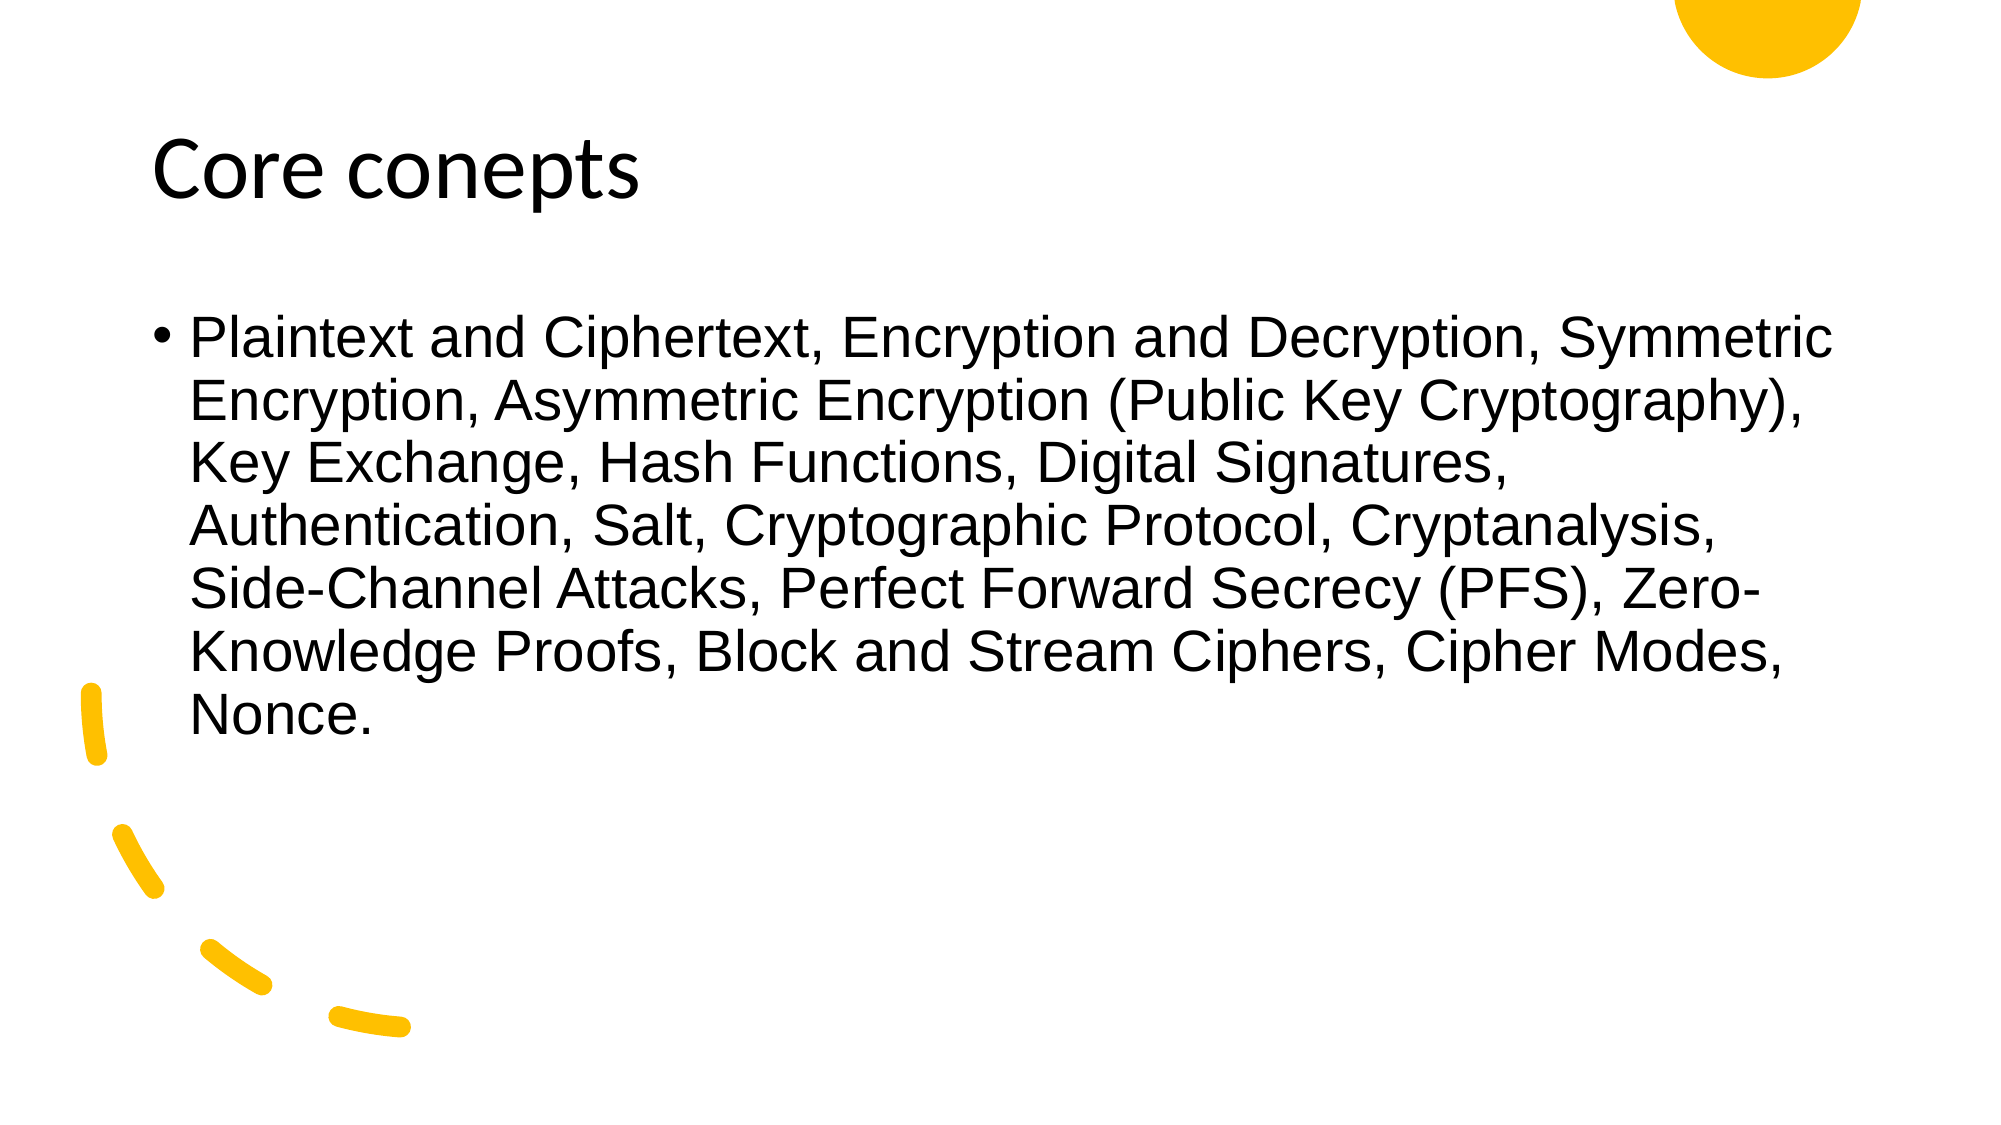

# Core conepts
Plaintext and Ciphertext, Encryption and Decryption, Symmetric Encryption, Asymmetric Encryption (Public Key Cryptography), Key Exchange, Hash Functions, Digital Signatures, Authentication, Salt, Cryptographic Protocol, Cryptanalysis, Side-Channel Attacks, Perfect Forward Secrecy (PFS), Zero-Knowledge Proofs, Block and Stream Ciphers, Cipher Modes, Nonce.